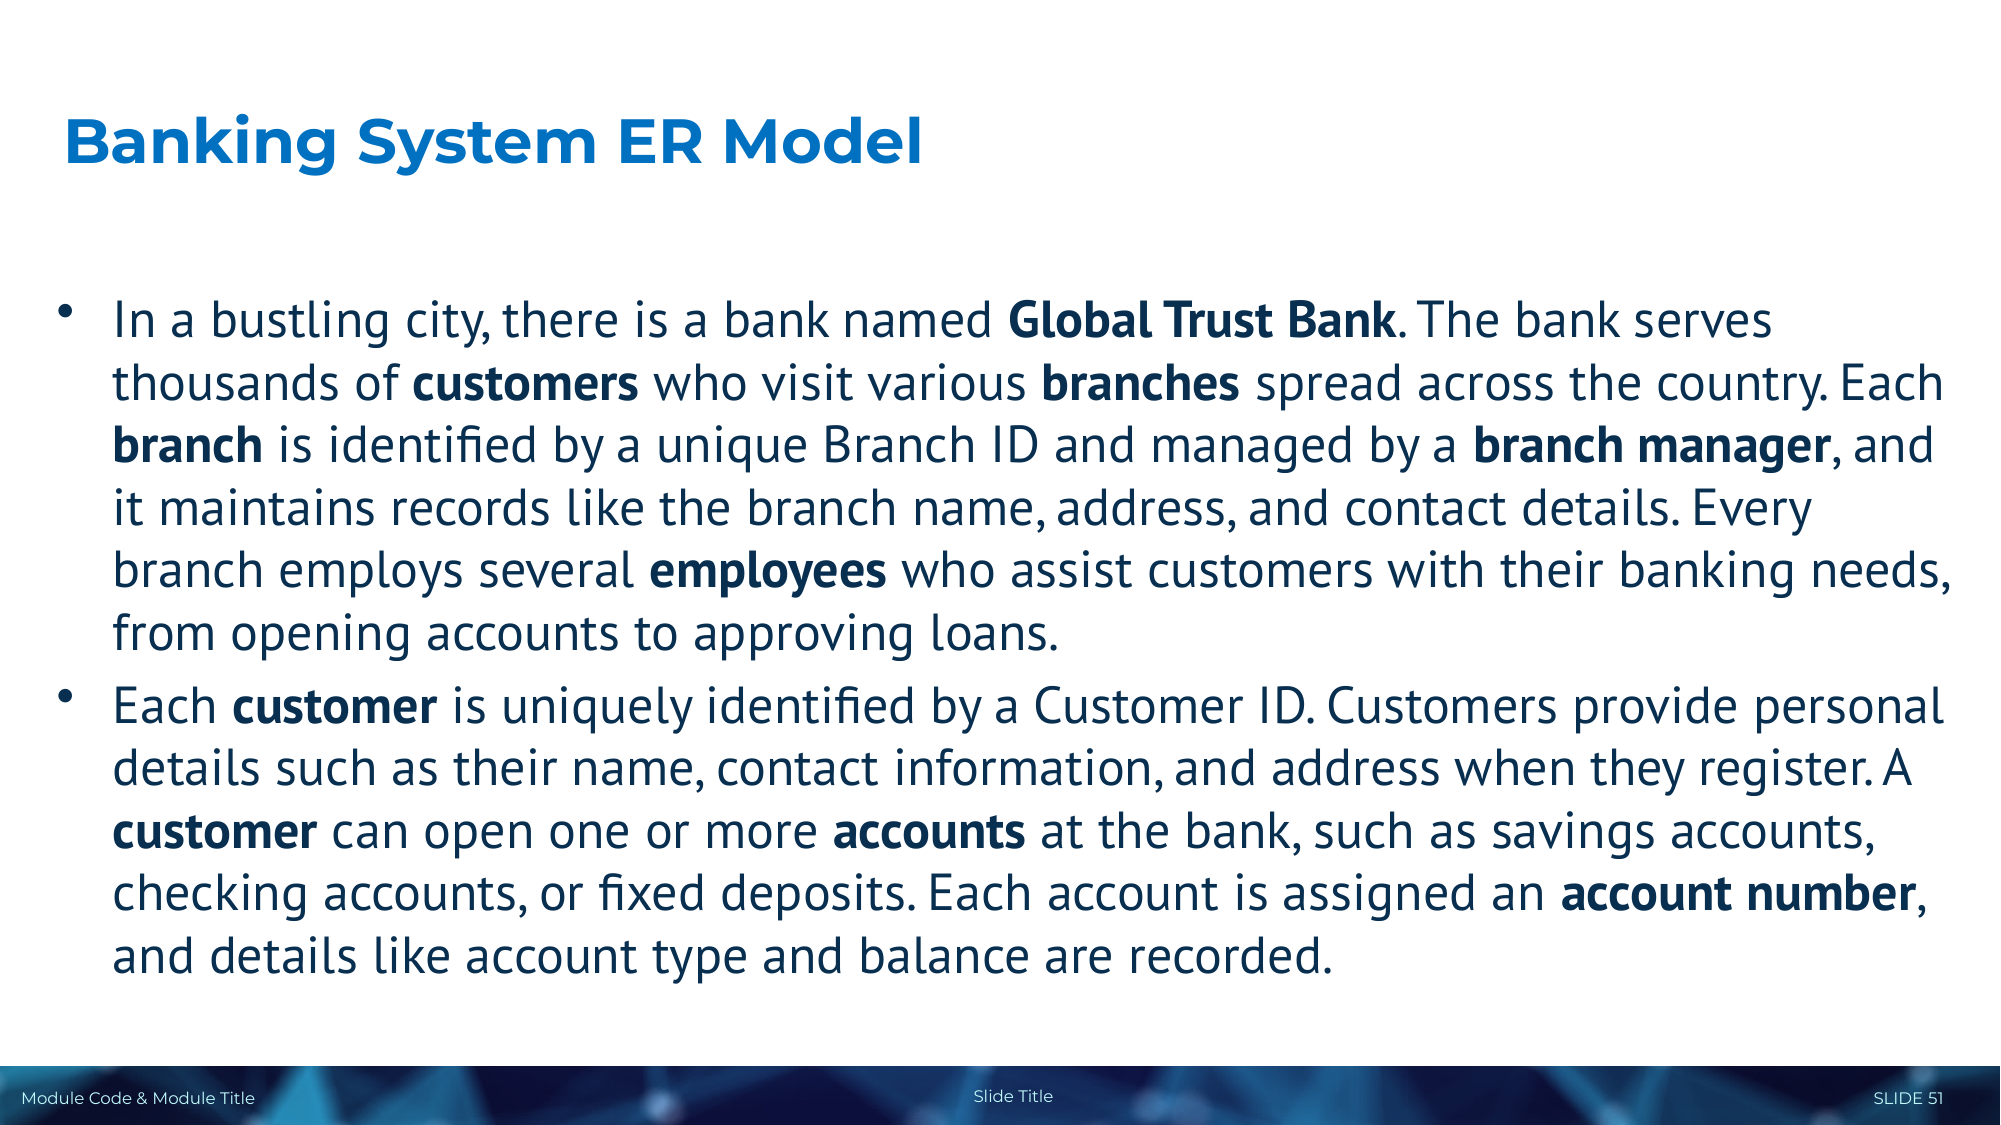

# Banking System ER Model
In a bustling city, there is a bank named Global Trust Bank. The bank serves thousands of customers who visit various branches spread across the country. Each branch is identified by a unique Branch ID and managed by a branch manager, and it maintains records like the branch name, address, and contact details. Every branch employs several employees who assist customers with their banking needs, from opening accounts to approving loans.
Each customer is uniquely identified by a Customer ID. Customers provide personal details such as their name, contact information, and address when they register. A customer can open one or more accounts at the bank, such as savings accounts, checking accounts, or fixed deposits. Each account is assigned an account number, and details like account type and balance are recorded.